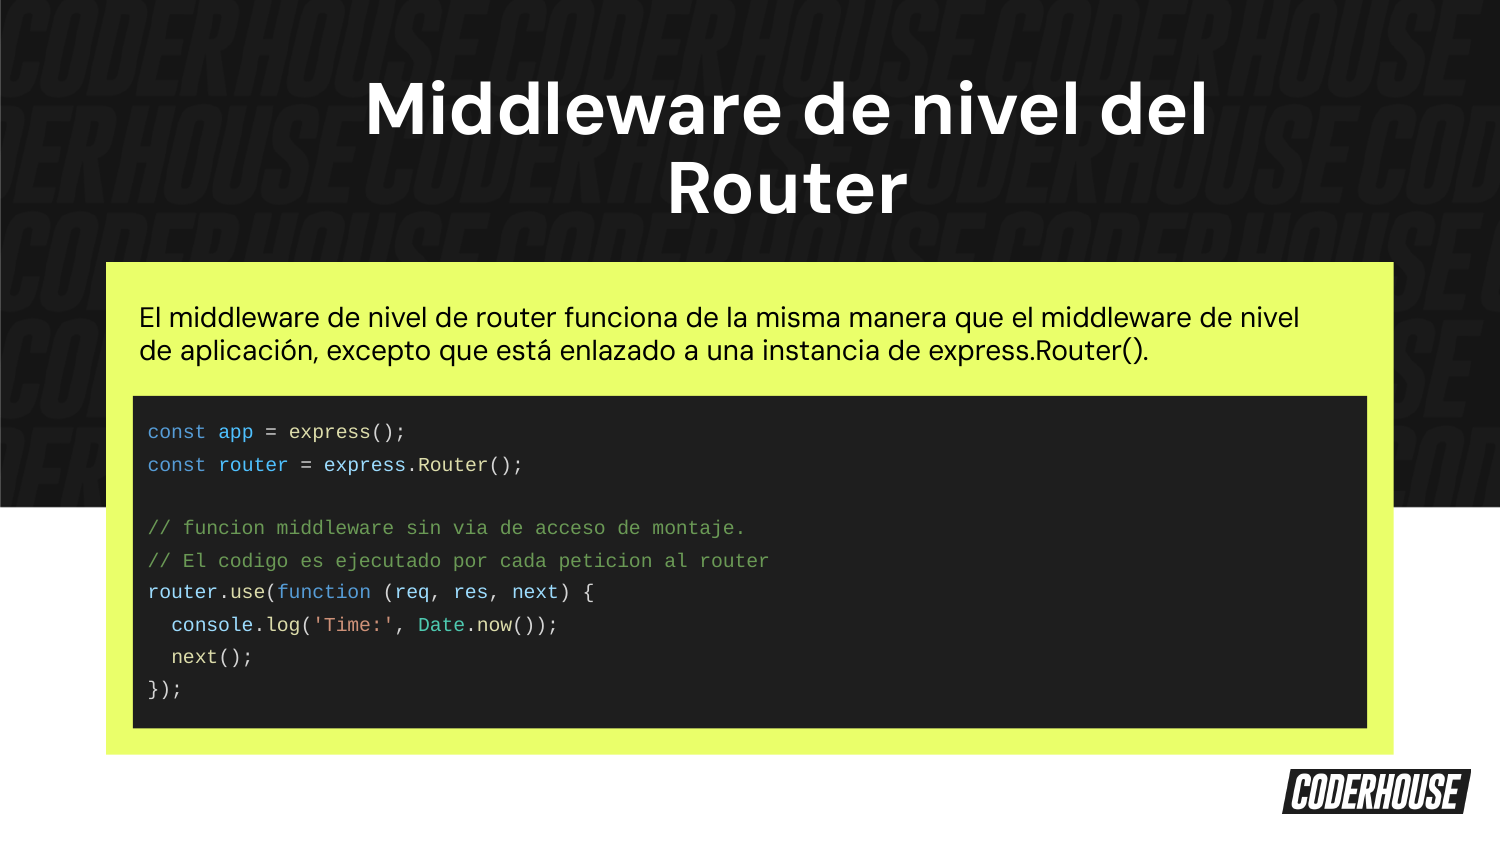

Middleware de nivel del Router

El middleware de nivel de router funciona de la misma manera que el middleware de nivel de aplicación, excepto que está enlazado a una instancia de express.Router().
const app = express();
const router = express.Router();

// funcion middleware sin via de acceso de montaje.
// El codigo es ejecutado por cada peticion al router
router.use(function (req, res, next) {
  console.log('Time:', Date.now());
  next();
});